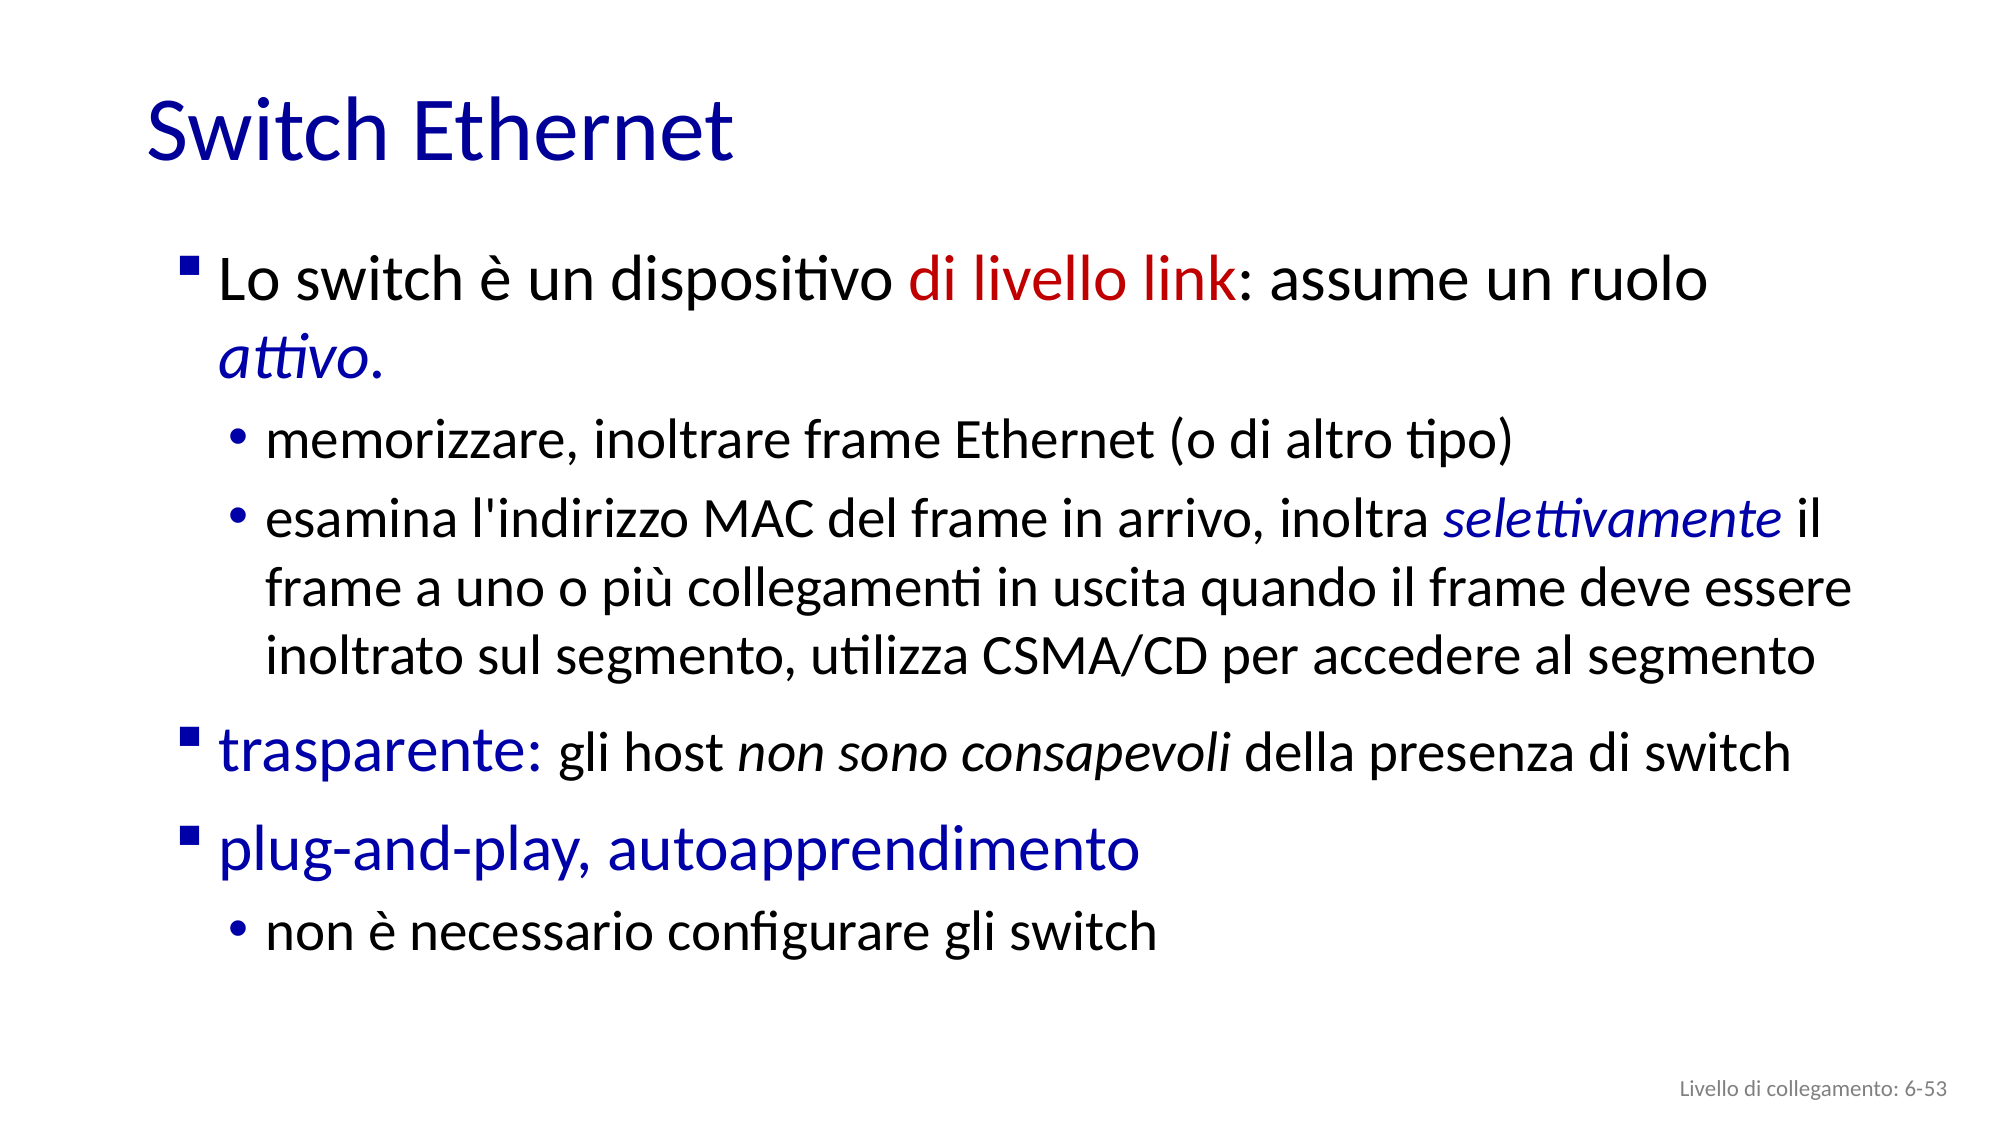

# Switch Ethernet
Lo switch è un dispositivo di livello link: assume un ruolo attivo.
memorizzare, inoltrare frame Ethernet (o di altro tipo)
esamina l'indirizzo MAC del frame in arrivo, inoltra selettivamente il frame a uno o più collegamenti in uscita quando il frame deve essere inoltrato sul segmento, utilizza CSMA/CD per accedere al segmento
trasparente: gli host non sono consapevoli della presenza di switch
plug-and-play, autoapprendimento
non è necessario configurare gli switch

Livello di collegamento: 6-53